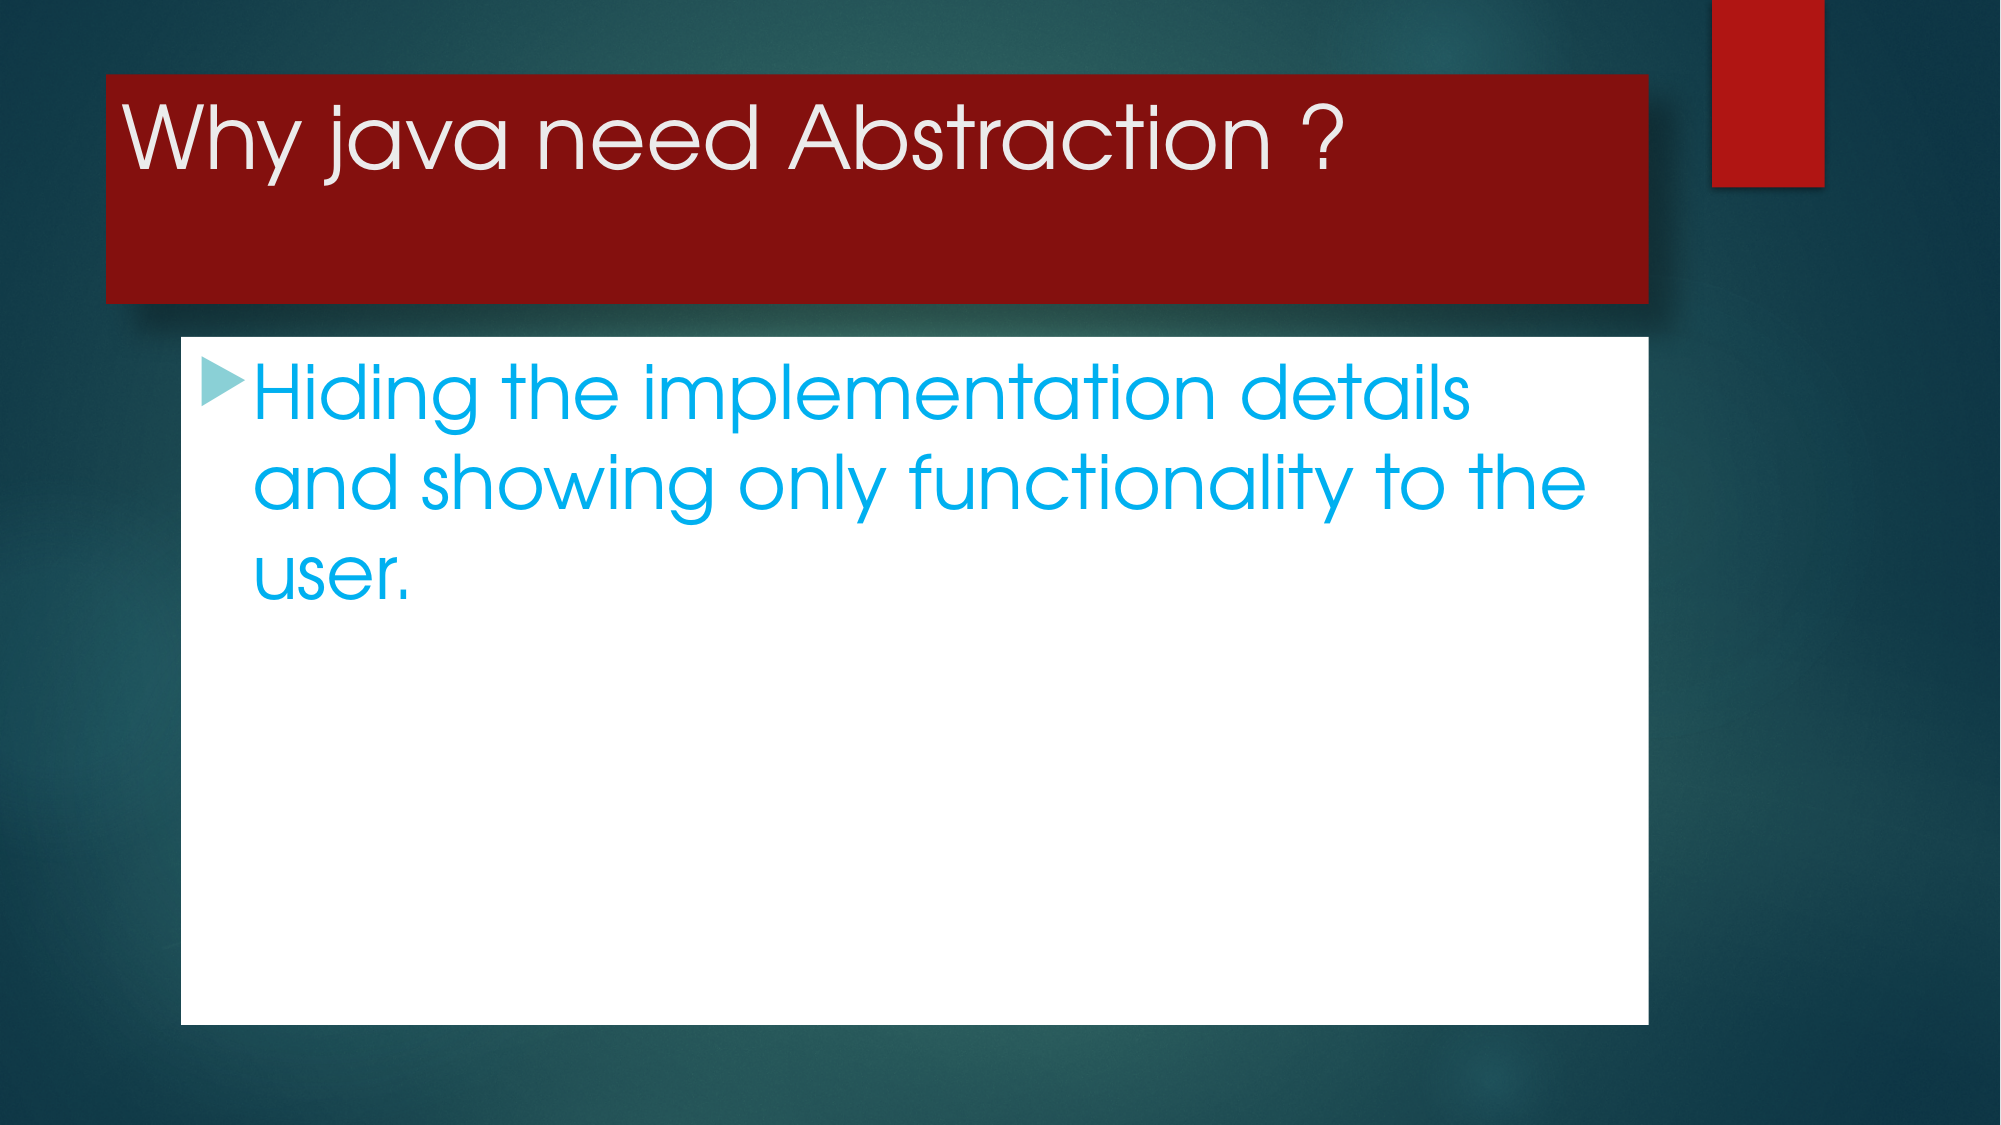

# Why java need Abstraction ?
Hiding the implementation details and showing only functionality to the user.